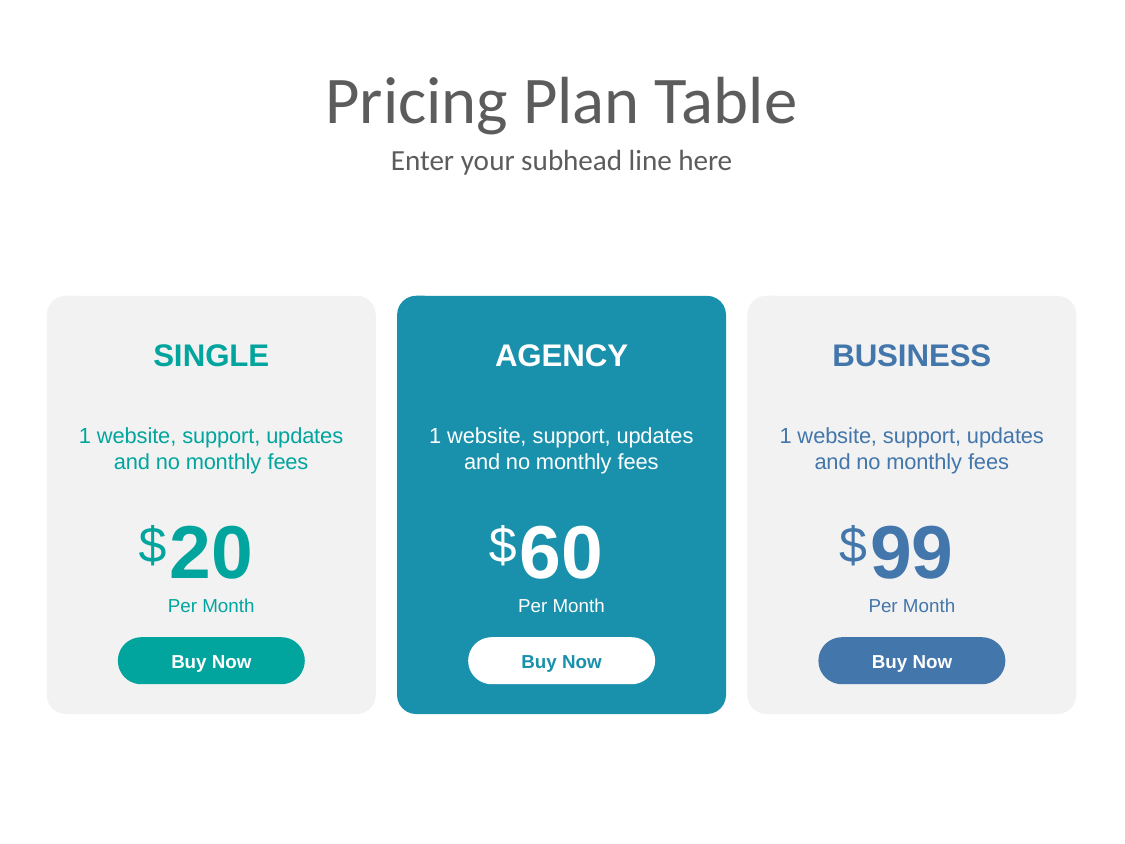

# Pricing Plan Table
Enter your subhead line here

SINGLE
1 website, support, updates and no monthly fees
20
Per Month
$
Buy Now

AGENCY
1 website, support, updates and no monthly fees
60
Per Month
$
Buy Now

BUSINESS
1 website, support, updates and no monthly fees
99
Per Month
$
Buy Now